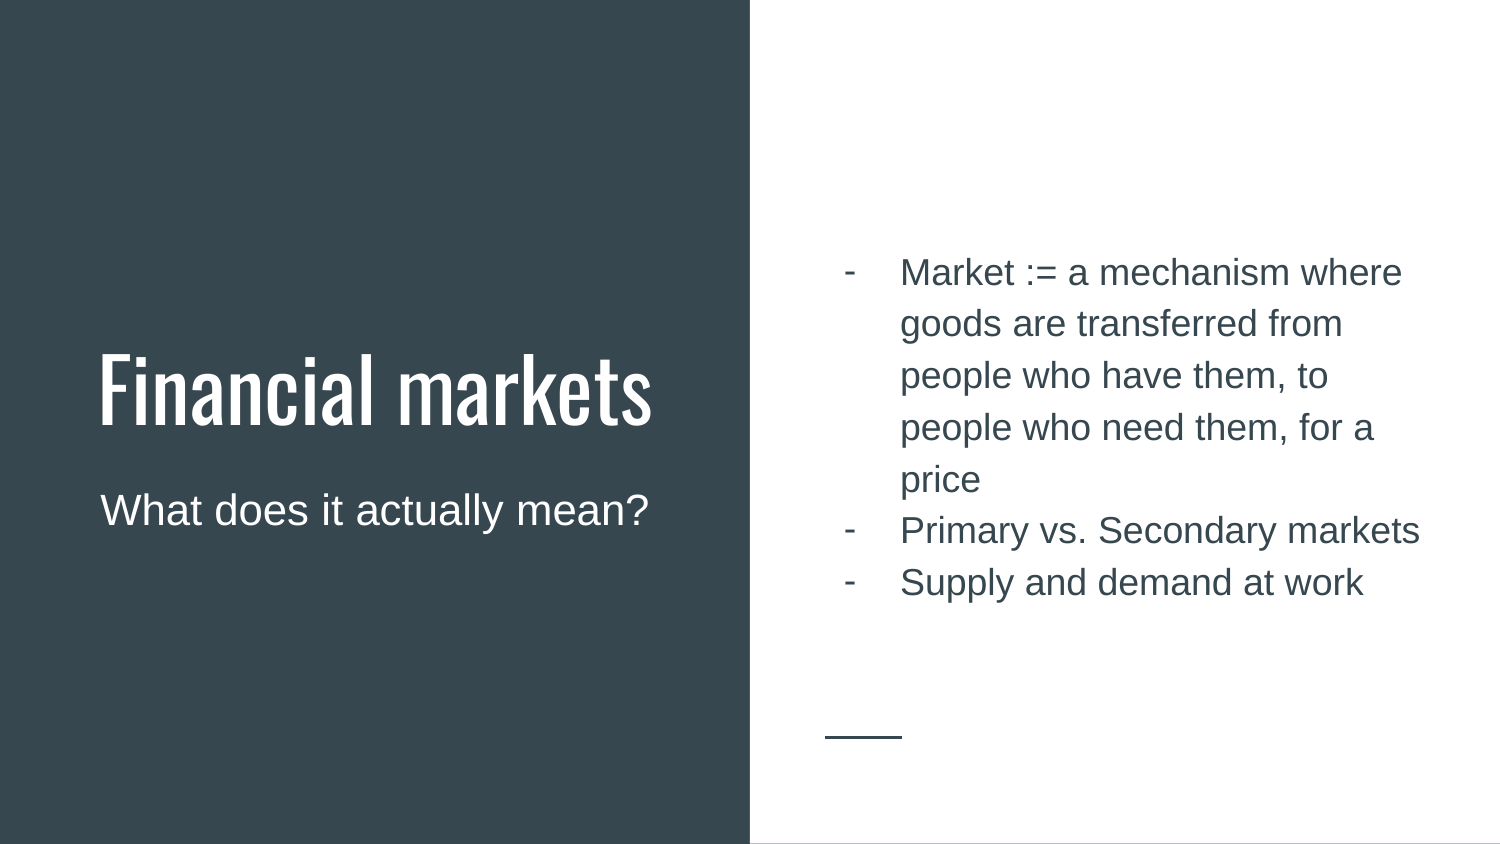

Market := a mechanism where goods are transferred from people who have them, to people who need them, for a price
Primary vs. Secondary markets
Supply and demand at work
# Financial markets
What does it actually mean?